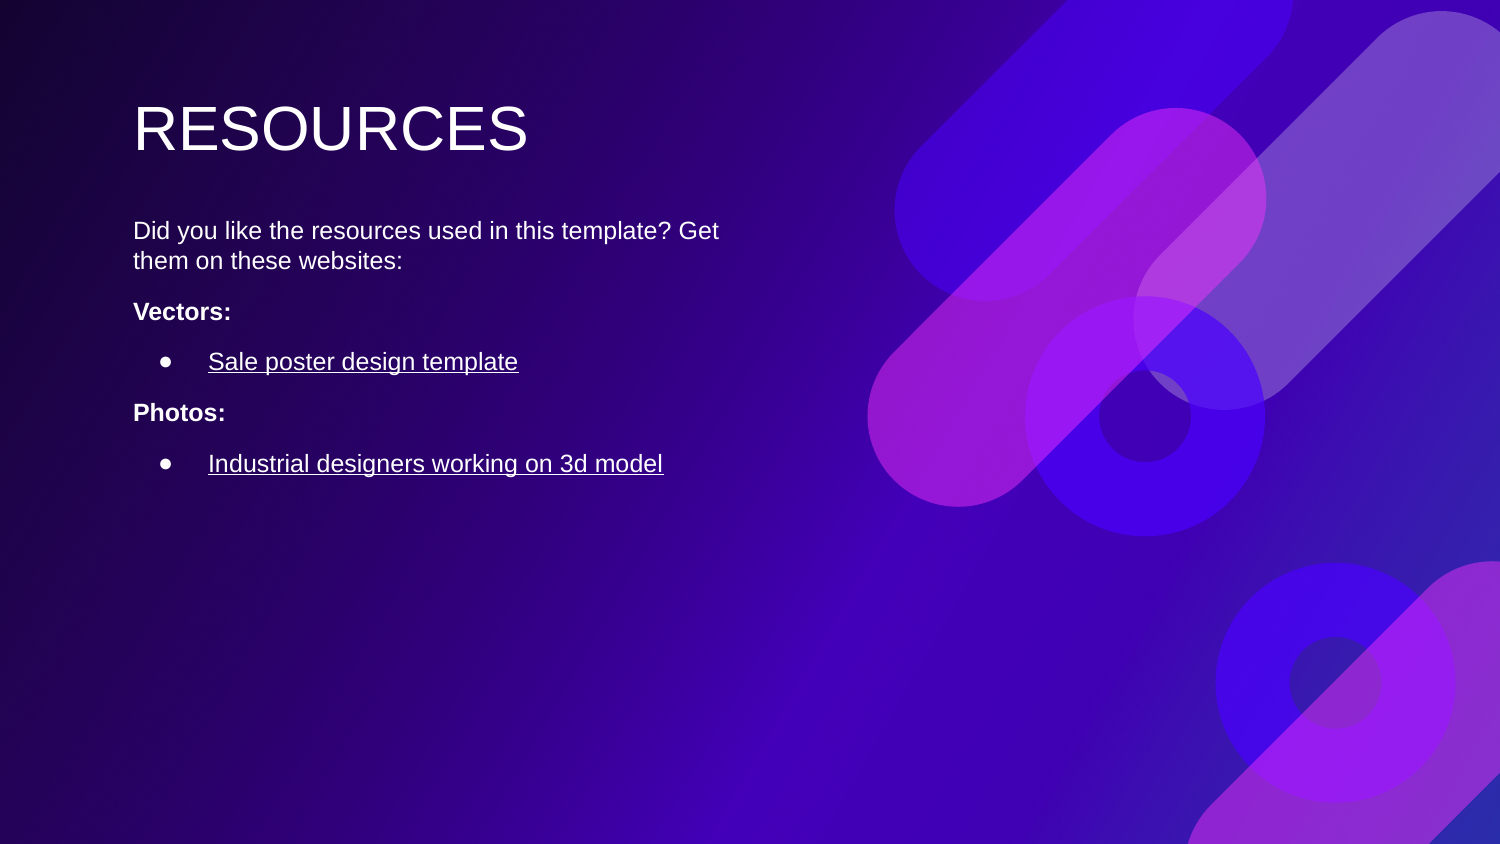

# RESOURCES
Did you like the resources used in this template? Get them on these websites:
Vectors:
Sale poster design template
Photos:
Industrial designers working on 3d model